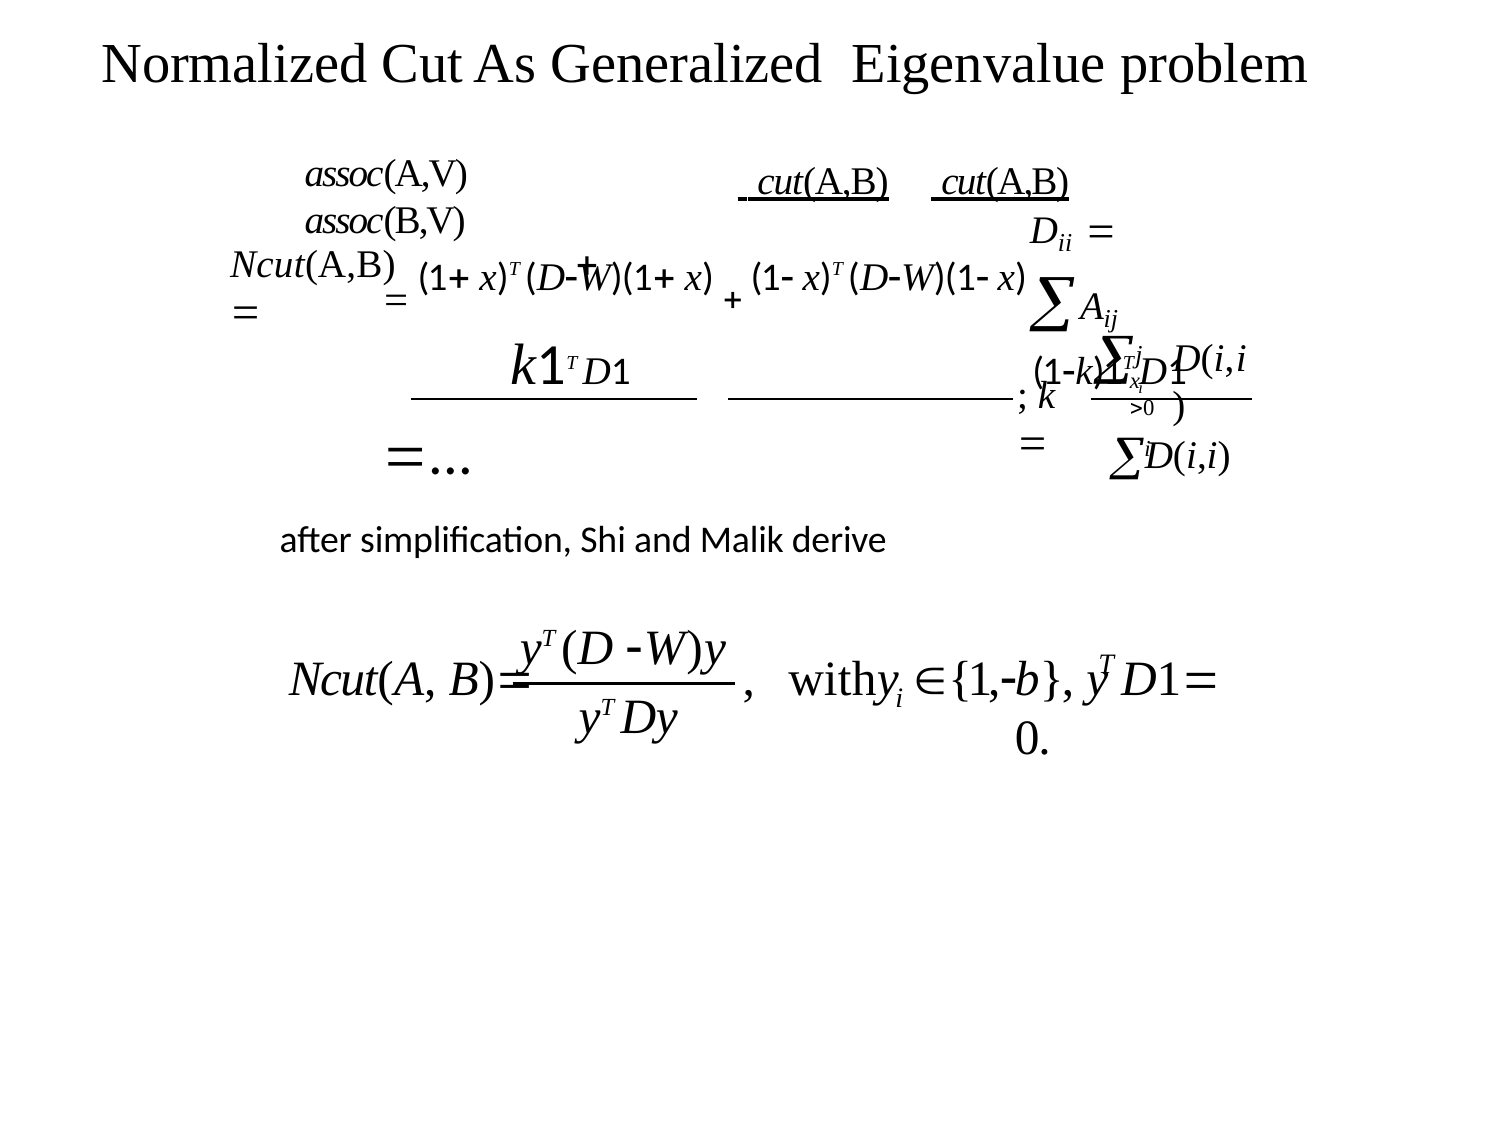

Normalized Cut As Generalized  Eigenvalue problem
assoc(A,V)	assoc(B,V)
  cut(A,B)	 cut(A,B)
# Dii  = ∑Aij
j
= (1+ x)T (D−W)(1+ x) + (1− x)T (D−W)(1− x)
k1T  D1	(1−k)1T D1
=...
after simplification, Shi and Malik derive
Ncut(A,B)=
+
∑
D(i,i)
x >0
; k =
i
∑D(i,i)

i
yT (D −W)y
T
Ncut(A, B)=	,	withy ∈{1,−
b}, y	D1= 0.
i
yT Dy